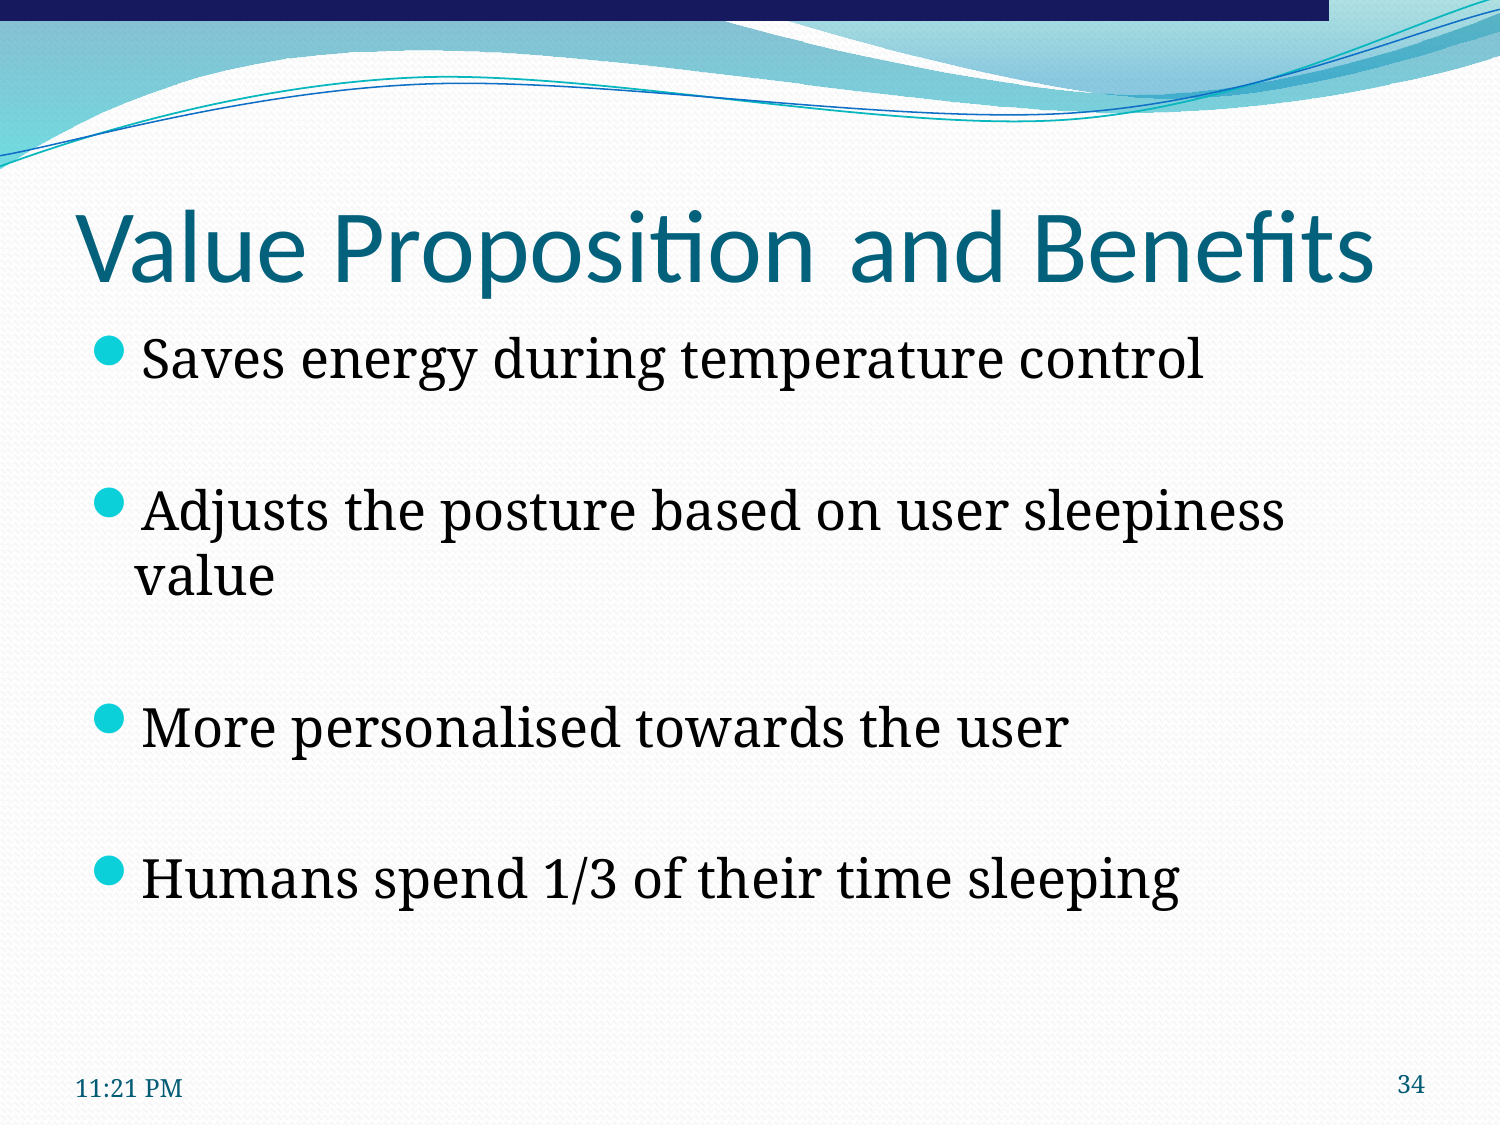

# Value Proposition	 and Benefits
Saves energy during temperature control

Adjusts the posture based on user sleepiness value

More personalised towards the user

Humans spend 1/3 of their time sleeping
11:21 PM
34